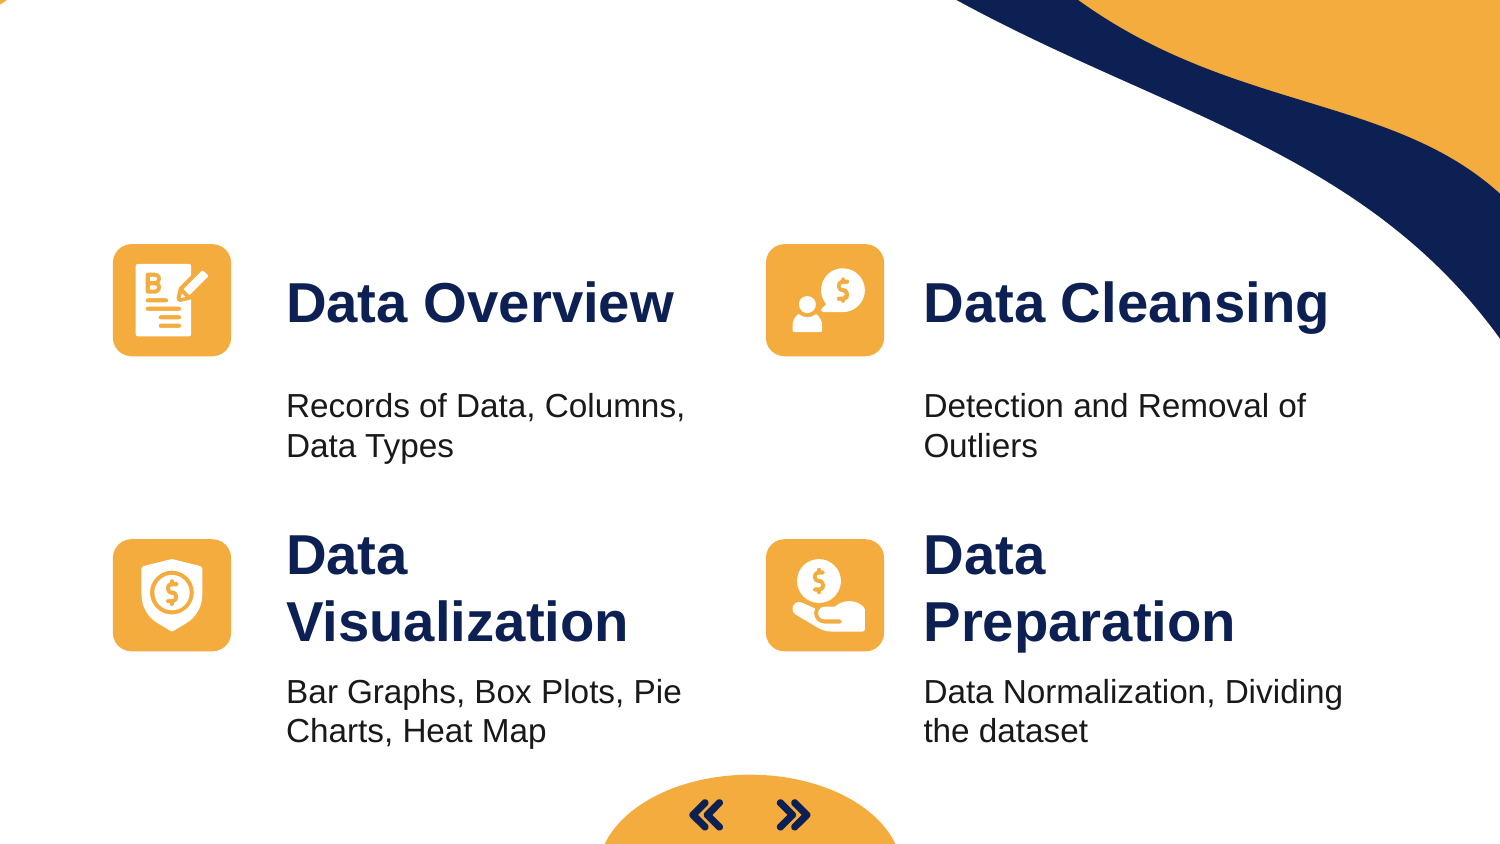

# Data Overview
Data Cleansing

Records of Data, Columns, Data Types
Detection and Removal of Outliers
Data Visualization
Data Preparation

Bar Graphs, Box Plots, Pie Charts, Heat Map
Data Normalization, Dividing the dataset